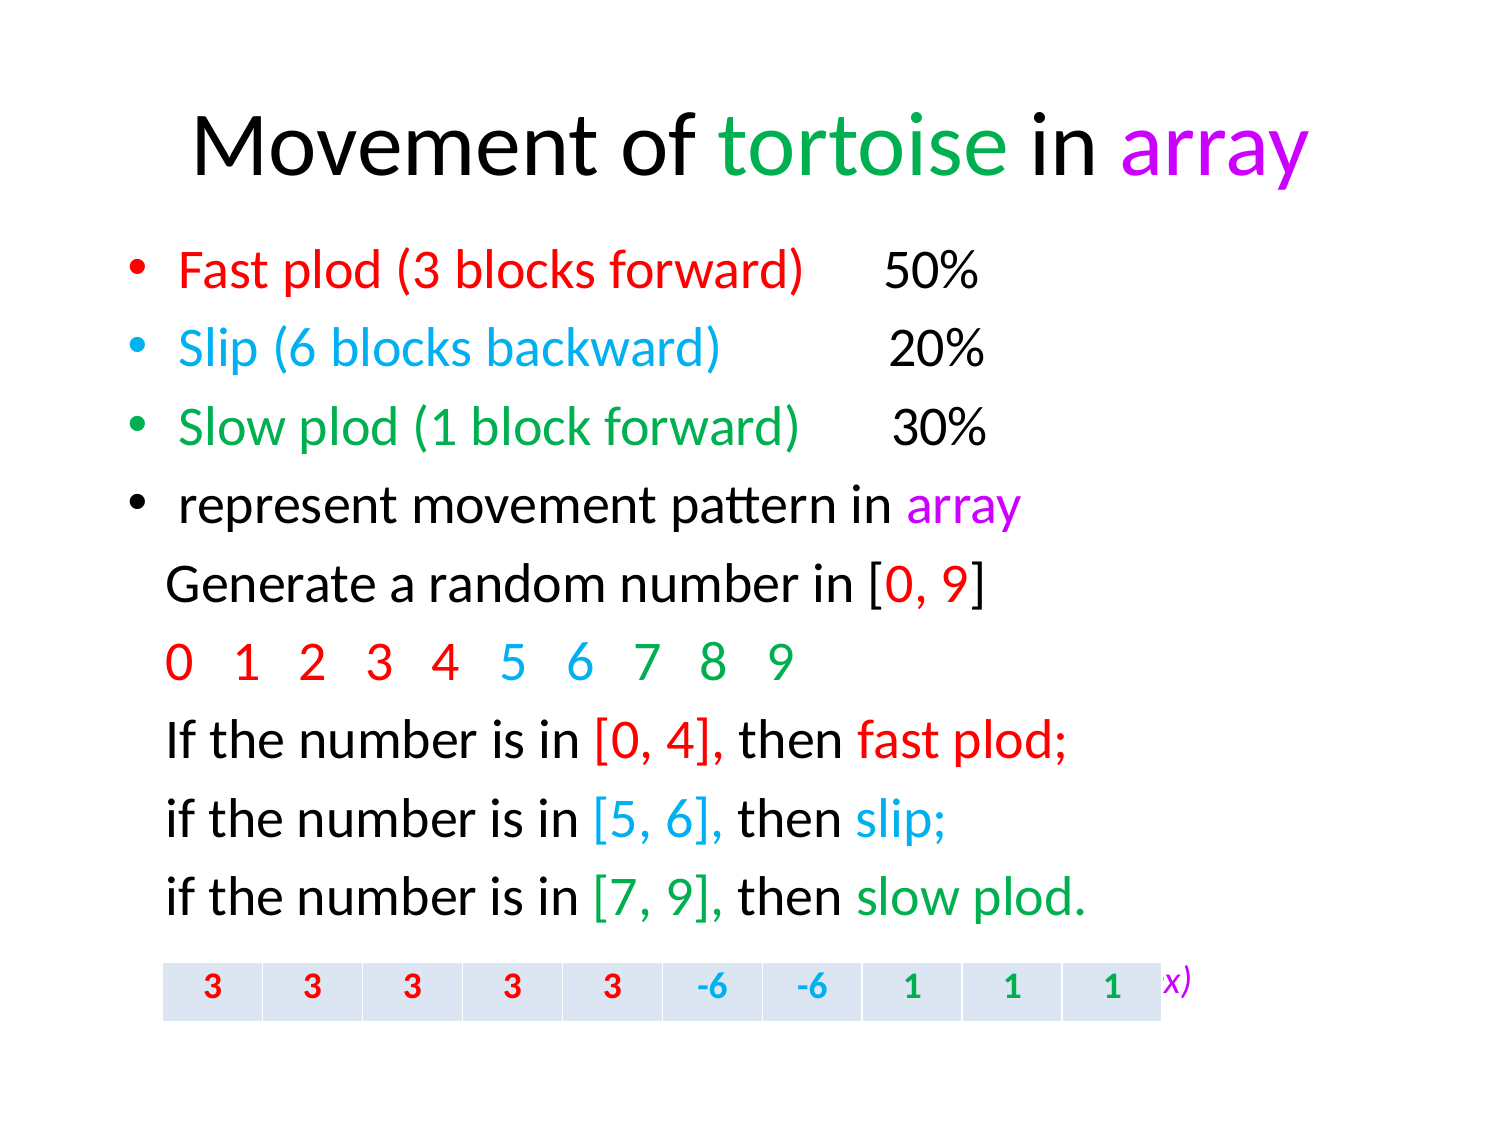

# Movement of tortoise in array
Fast plod (3 blocks forward)      50%
Slip (6 blocks backward)             20%
Slow plod (1 block forward)       30%
represent movement pattern in array
   Generate a random number in [0, 9]
   0   1   2   3   4   5   6   7   8   9
   If the number is in [0, 4], then fast plod;
   if the number is in [5, 6], then slip;
   if the number is in [7, 9], then slow plod.
     0         1         2        3        4         5         6        7        8        9    (index)

| 3 | 3 | 3 | 3 | 3 | -6 | -6 | 1 | 1 | 1 |
| --- | --- | --- | --- | --- | --- | --- | --- | --- | --- |